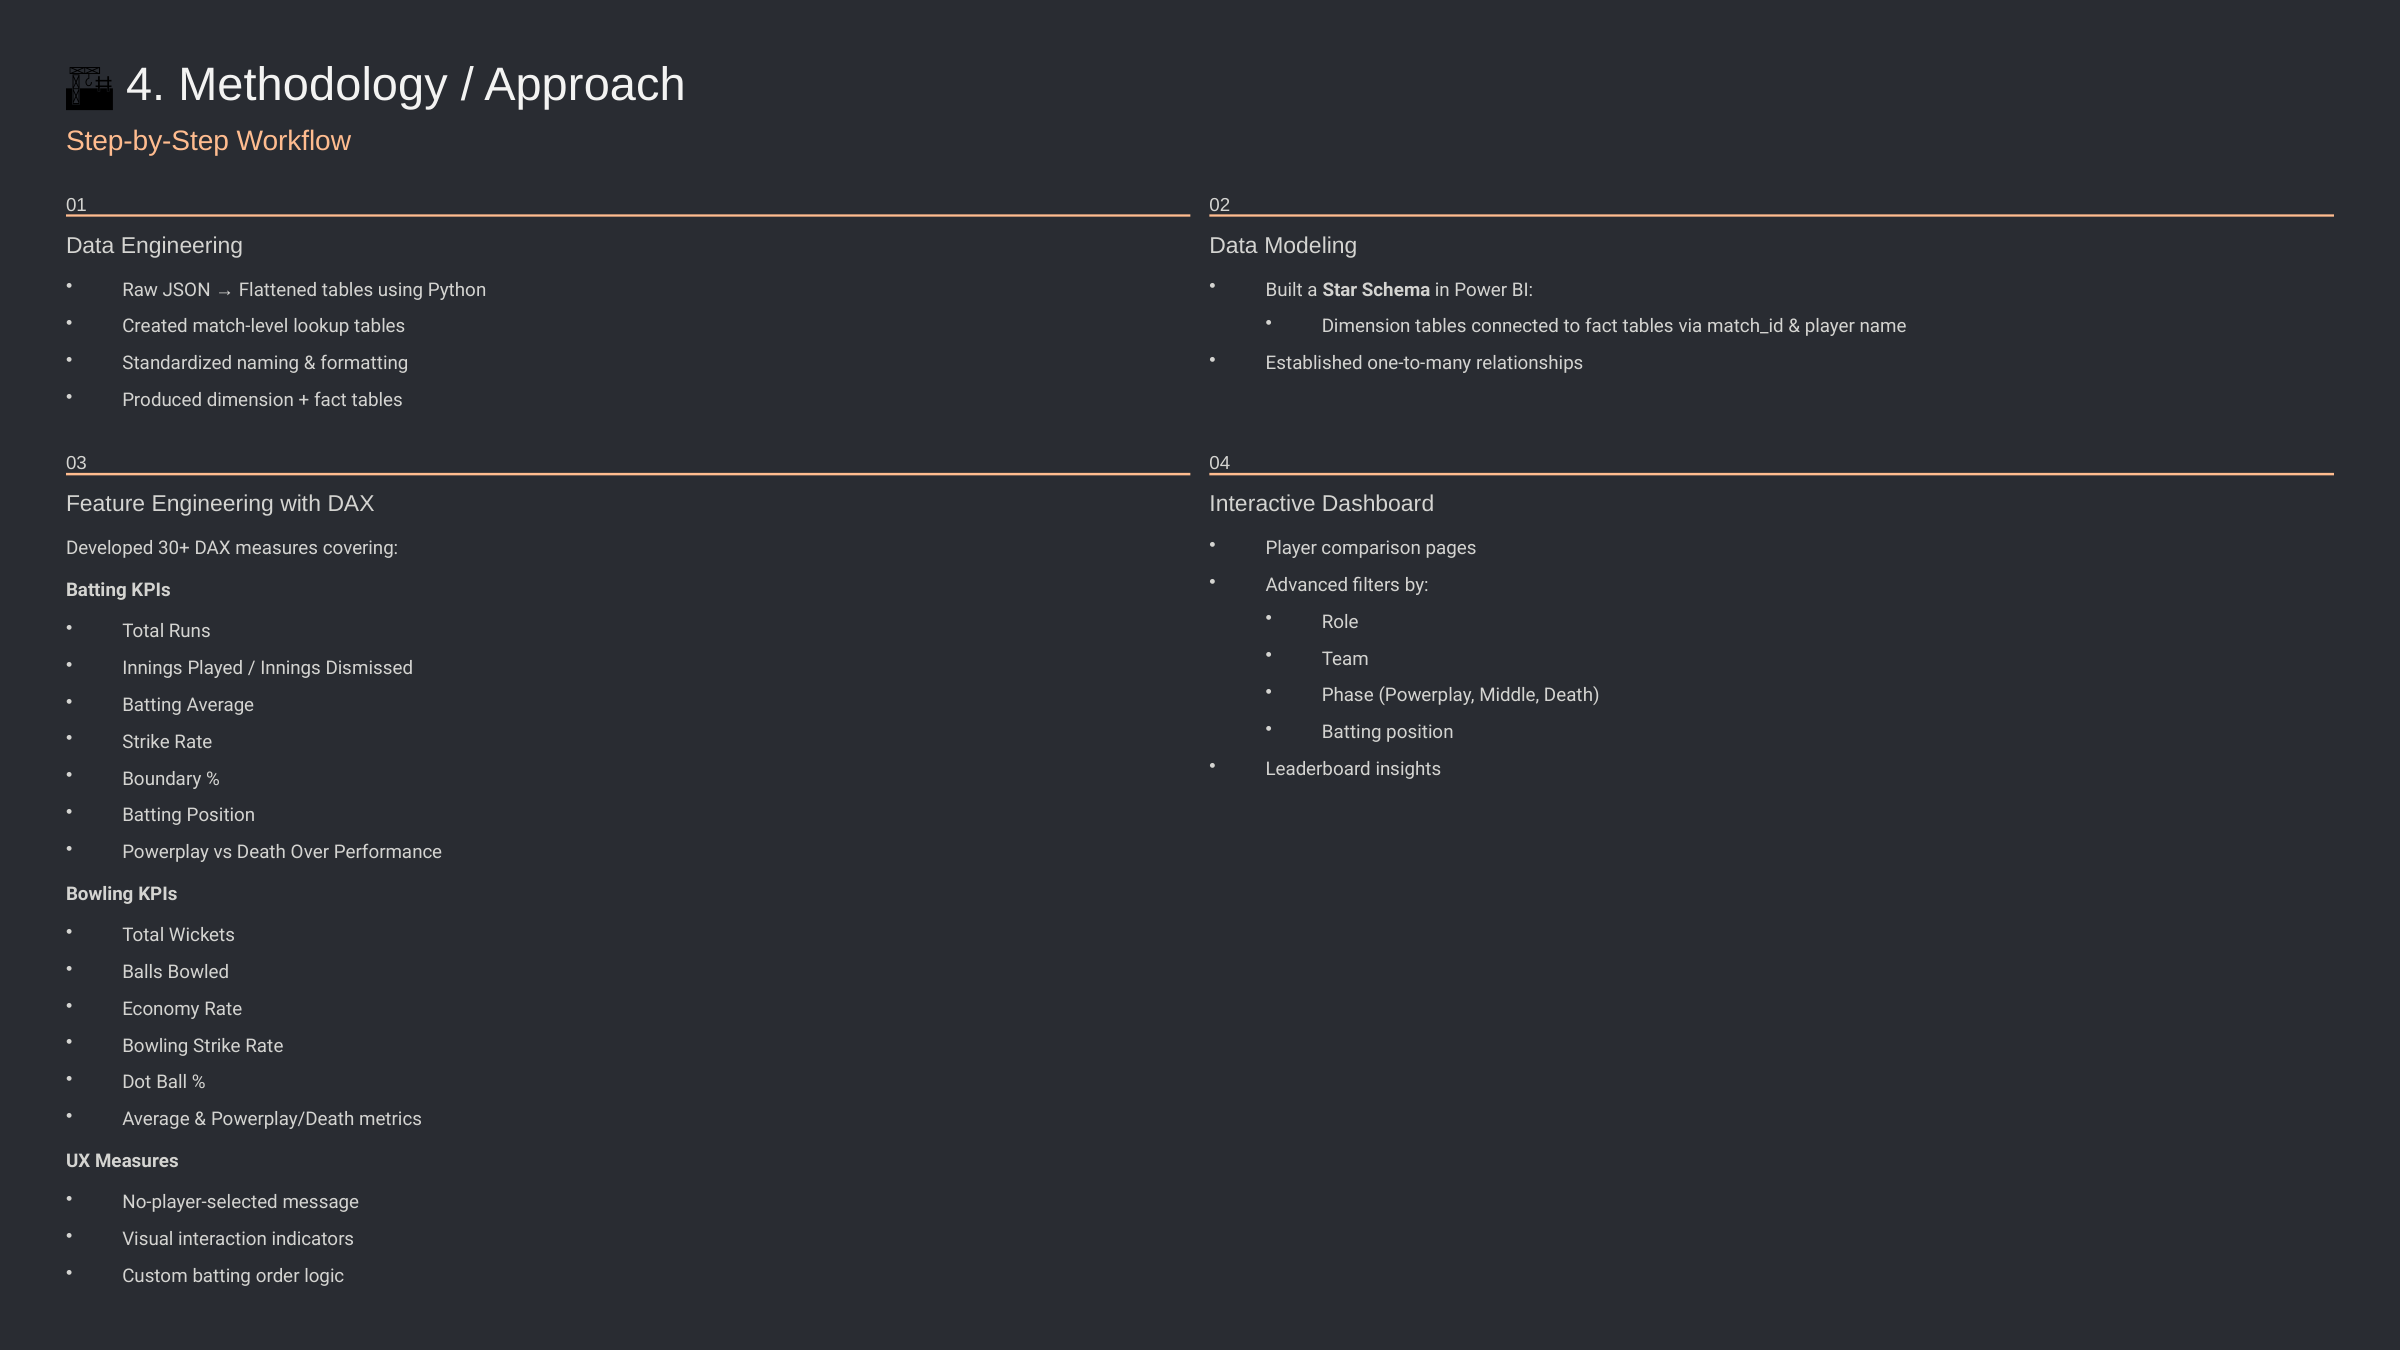

🏗 4. Methodology / Approach
Step-by-Step Workflow
01
02

Data Engineering
Data Modeling
Raw JSON → Flattened tables using Python
Built a Star Schema in Power BI:
Created match-level lookup tables
Dimension tables connected to fact tables via match_id & player name
Standardized naming & formatting
Established one-to-many relationships
Produced dimension + fact tables
03
04

Feature Engineering with DAX
Interactive Dashboard
Developed 30+ DAX measures covering:
Player comparison pages
Advanced filters by:
Batting KPIs
Role
Total Runs
Team
Innings Played / Innings Dismissed
Phase (Powerplay, Middle, Death)
Batting Average
Batting position
Strike Rate
Leaderboard insights
Boundary %
Batting Position
Powerplay vs Death Over Performance
Bowling KPIs
Total Wickets
Balls Bowled
Economy Rate
Bowling Strike Rate
Dot Ball %
Average & Powerplay/Death metrics
UX Measures
No-player-selected message
Visual interaction indicators
Custom batting order logic